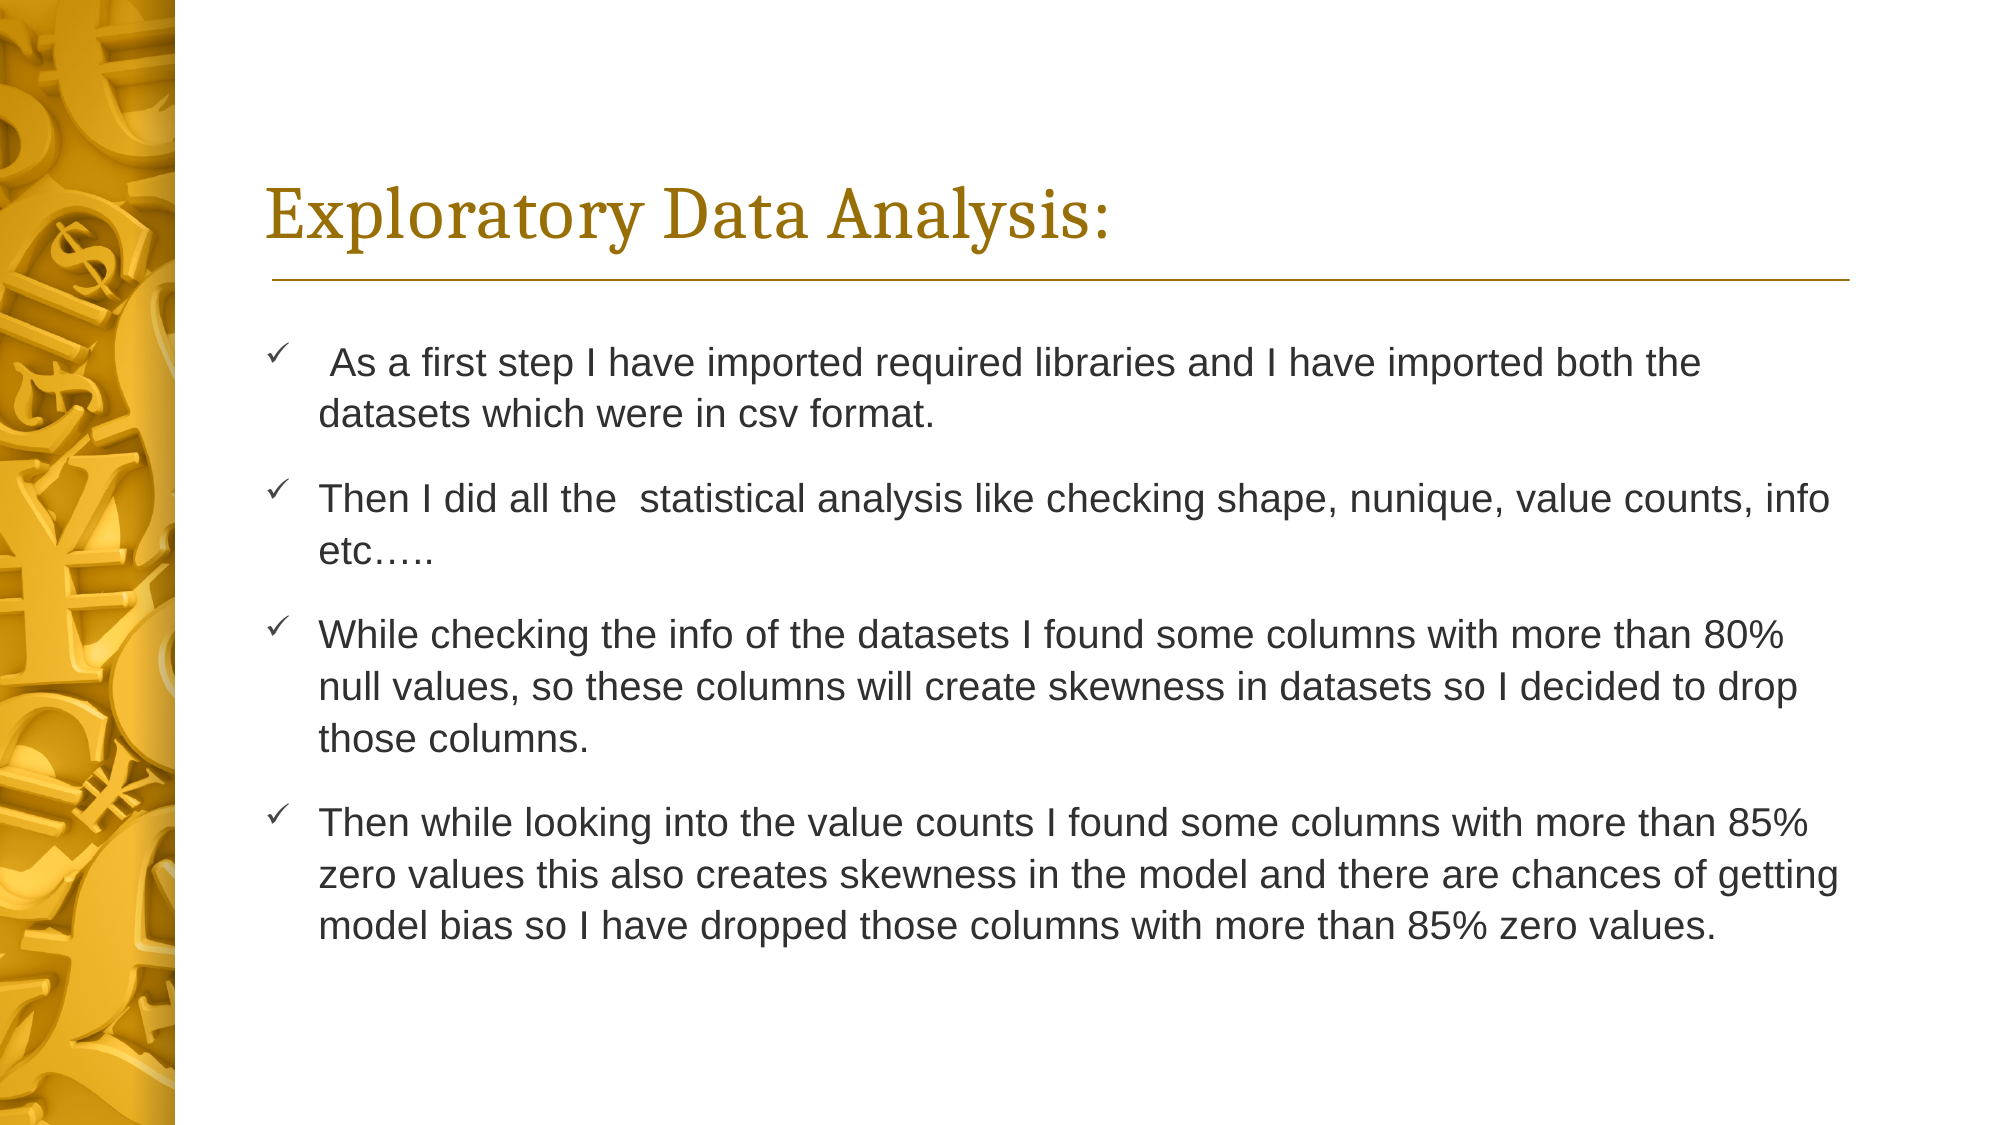

# Exploratory Data Analysis:
 As a first step I have imported required libraries and I have imported both the datasets which were in csv format.
Then I did all the  statistical analysis like checking shape, nunique, value counts, info etc…..
While checking the info of the datasets I found some columns with more than 80% null values, so these columns will create skewness in datasets so I decided to drop those columns.
Then while looking into the value counts I found some columns with more than 85% zero values this also creates skewness in the model and there are chances of getting model bias so I have dropped those columns with more than 85% zero values.